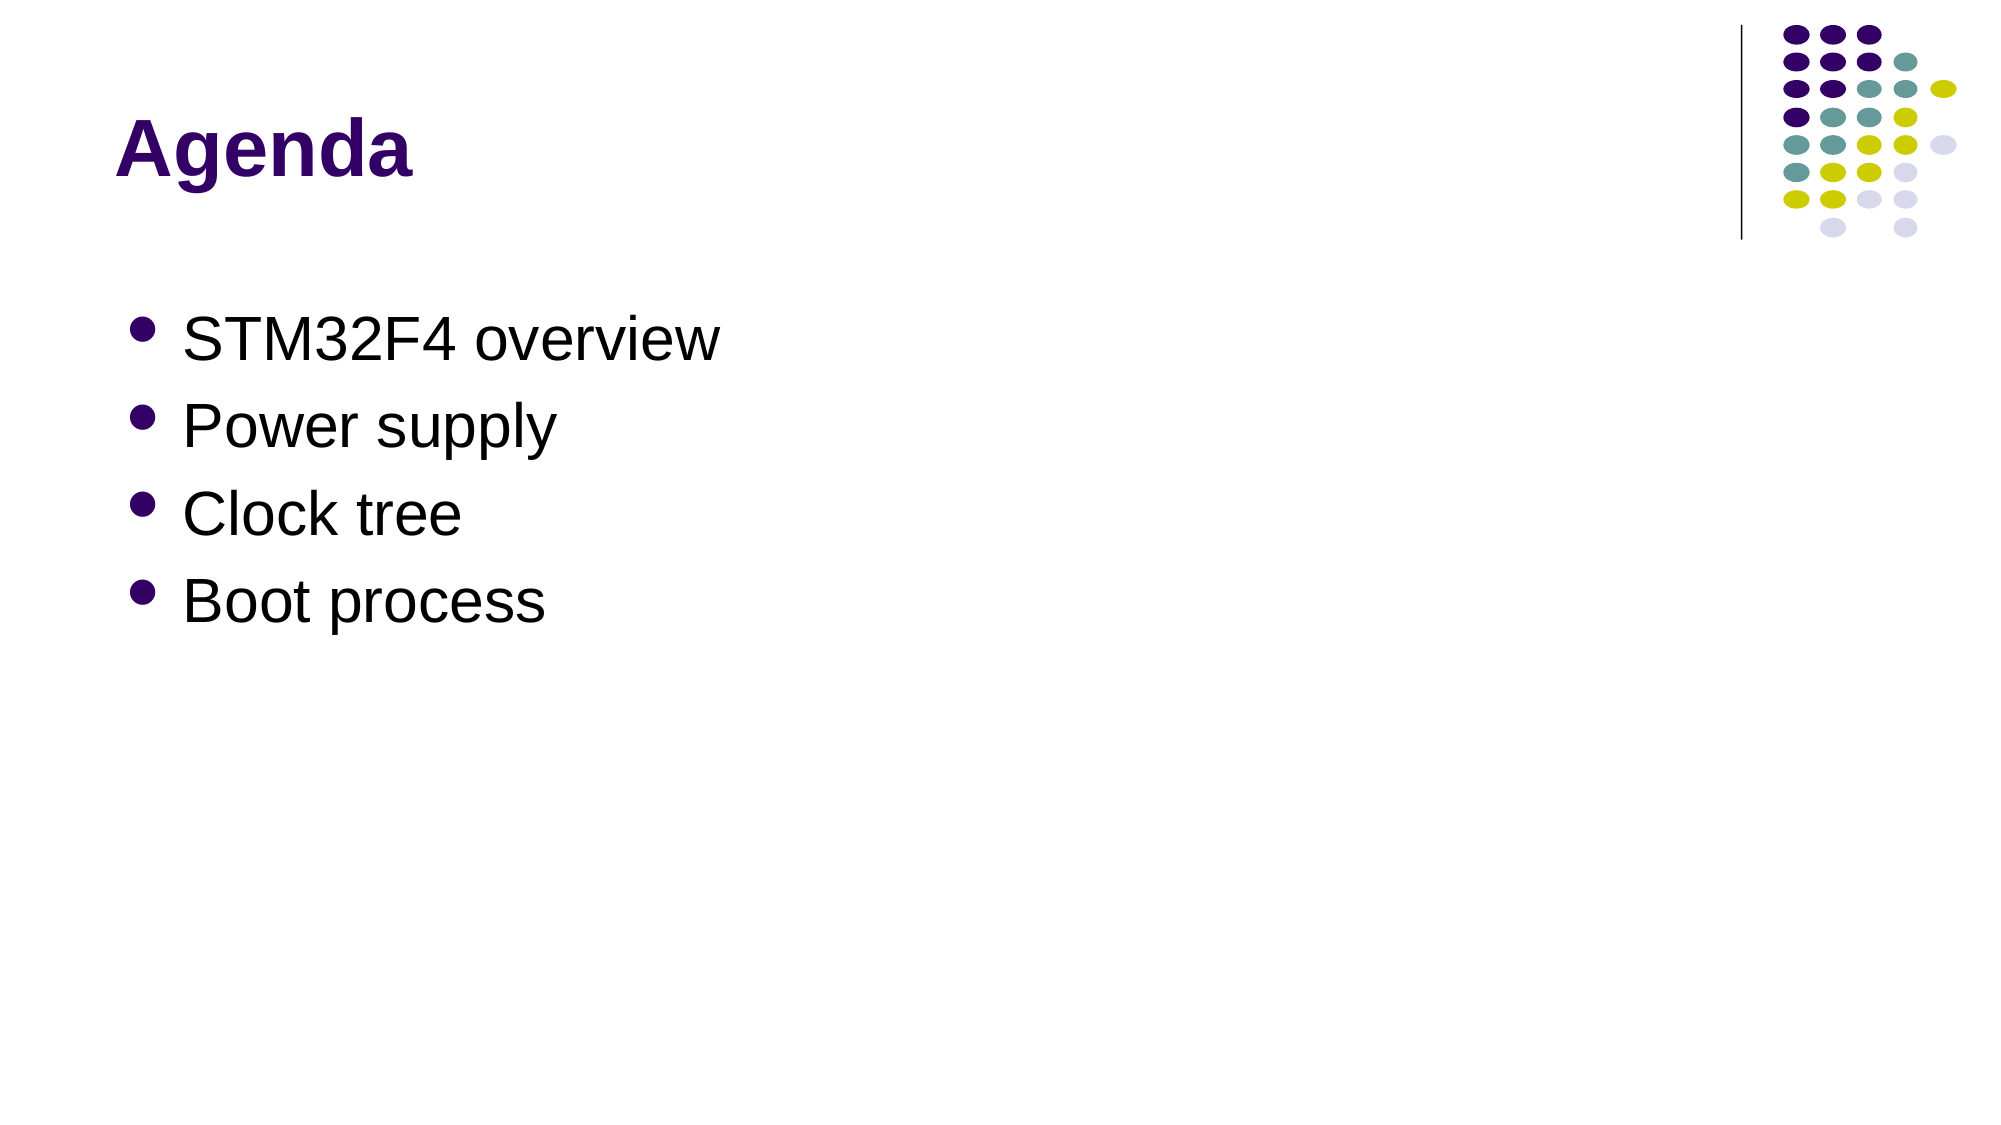

# Agenda
STM32F4 overview
Power supply
Clock tree
Boot process